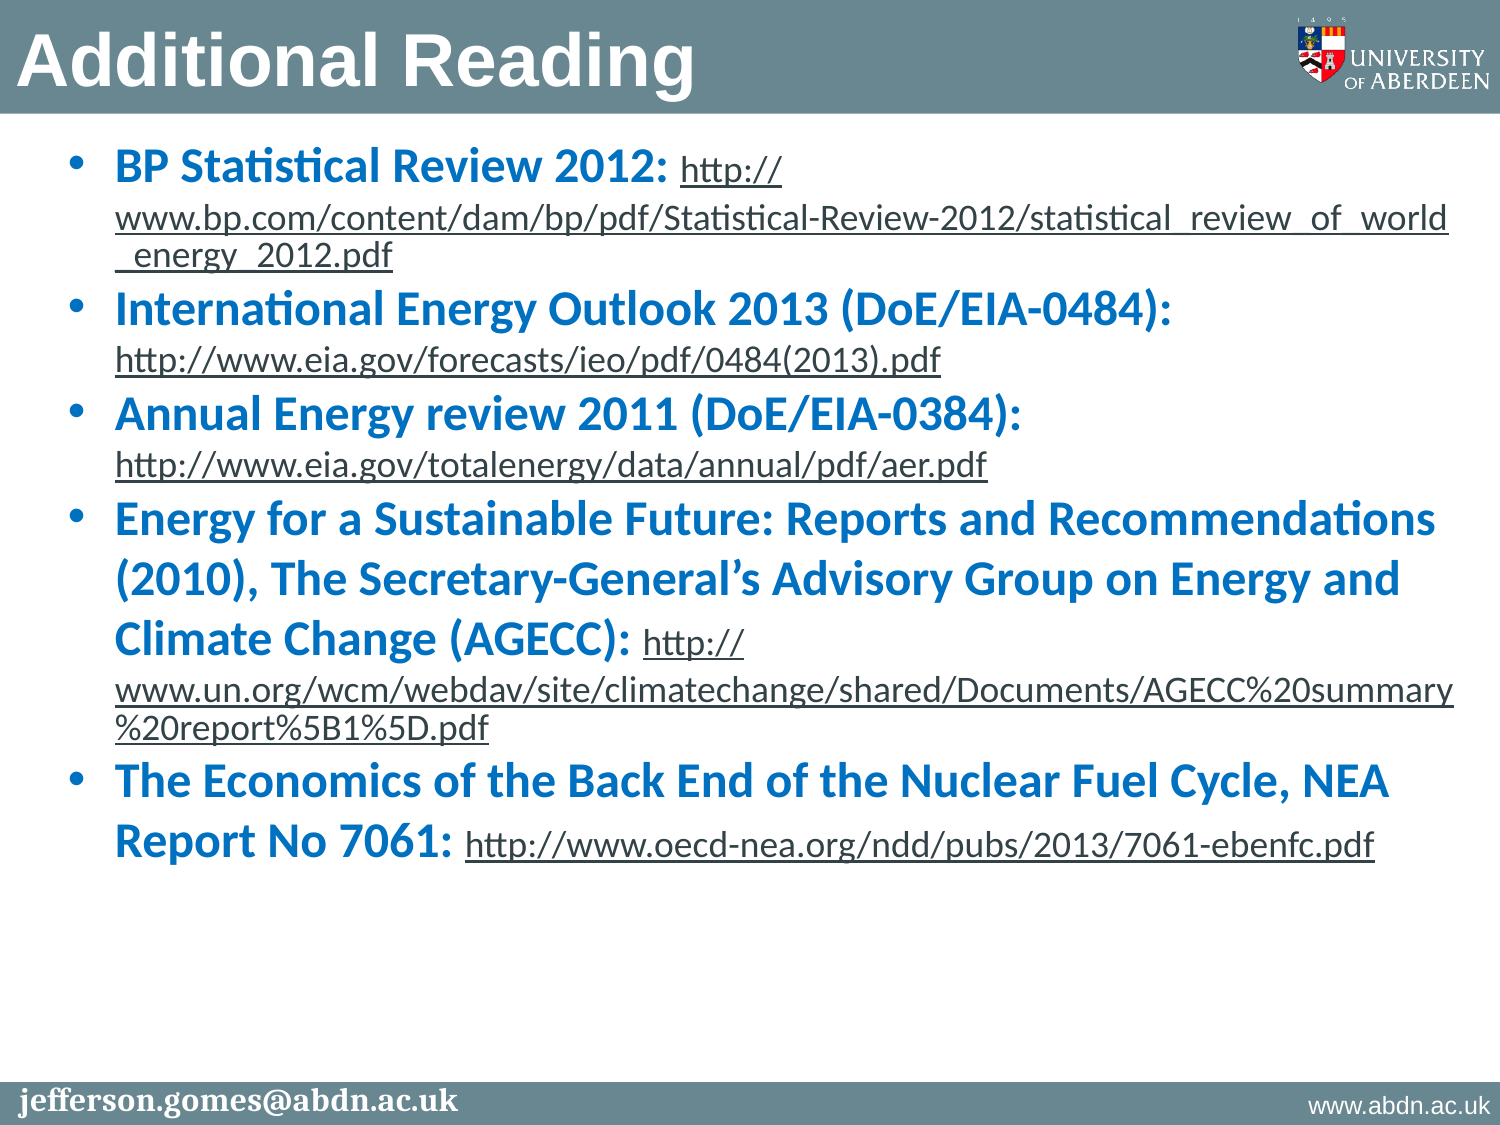

Additional Reading
BP Statistical Review 2012: http://www.bp.com/content/dam/bp/pdf/Statistical-Review-2012/statistical_review_of_world_energy_2012.pdf
International Energy Outlook 2013 (DoE/EIA-0484): http://www.eia.gov/forecasts/ieo/pdf/0484(2013).pdf
Annual Energy review 2011 (DoE/EIA-0384): http://www.eia.gov/totalenergy/data/annual/pdf/aer.pdf
Energy for a Sustainable Future: Reports and Recommendations (2010), The Secretary-General’s Advisory Group on Energy and Climate Change (AGECC): http://www.un.org/wcm/webdav/site/climatechange/shared/Documents/AGECC%20summary%20report%5B1%5D.pdf
The Economics of the Back End of the Nuclear Fuel Cycle, NEA Report No 7061: http://www.oecd-nea.org/ndd/pubs/2013/7061-ebenfc.pdf

# Energy Consumption
jefferson.gomes@abdn.ac.uk